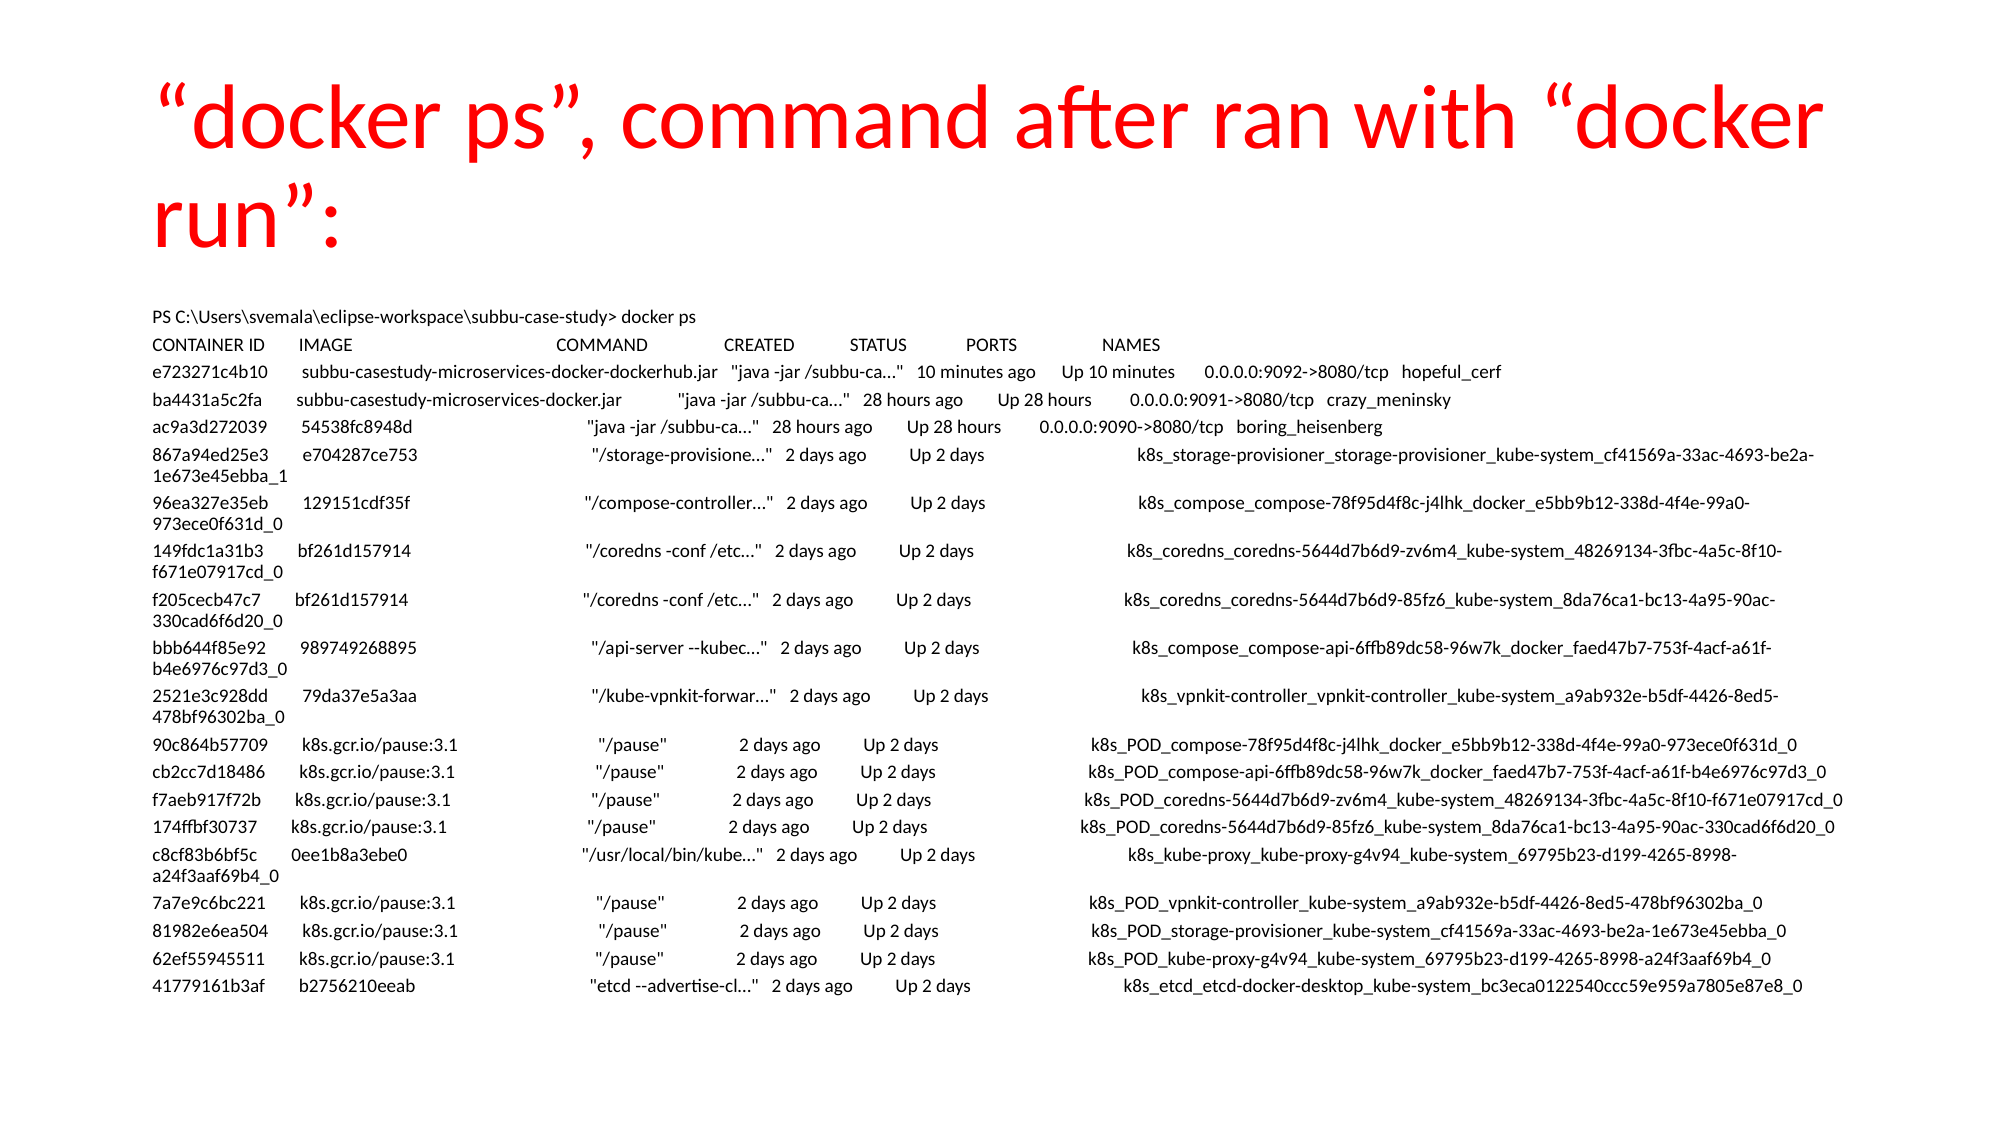

# “docker ps”, command after ran with “docker run”:
PS C:\Users\svemala\eclipse-workspace\subbu-case-study> docker ps
CONTAINER ID        IMAGE                                                COMMAND                  CREATED             STATUS              PORTS                    NAMES
e723271c4b10        subbu-casestudy-microservices-docker-dockerhub.jar   "java -jar /subbu-ca…"   10 minutes ago      Up 10 minutes       0.0.0.0:9092->8080/tcp   hopeful_cerf
ba4431a5c2fa        subbu-casestudy-microservices-docker.jar             "java -jar /subbu-ca…"   28 hours ago        Up 28 hours         0.0.0.0:9091->8080/tcp   crazy_meninsky
ac9a3d272039        54538fc8948d                                         "java -jar /subbu-ca…"   28 hours ago        Up 28 hours         0.0.0.0:9090->8080/tcp   boring_heisenberg
867a94ed25e3        e704287ce753                                         "/storage-provisione…"   2 days ago          Up 2 days                                    k8s_storage-provisioner_storage-provisioner_kube-system_cf41569a-33ac-4693-be2a-1e673e45ebba_1
96ea327e35eb        129151cdf35f                                         "/compose-controller…"   2 days ago          Up 2 days                                    k8s_compose_compose-78f95d4f8c-j4lhk_docker_e5bb9b12-338d-4f4e-99a0-973ece0f631d_0
149fdc1a31b3        bf261d157914                                         "/coredns -conf /etc…"   2 days ago          Up 2 days                                    k8s_coredns_coredns-5644d7b6d9-zv6m4_kube-system_48269134-3fbc-4a5c-8f10-f671e07917cd_0
f205cecb47c7        bf261d157914                                         "/coredns -conf /etc…"   2 days ago          Up 2 days                                    k8s_coredns_coredns-5644d7b6d9-85fz6_kube-system_8da76ca1-bc13-4a95-90ac-330cad6f6d20_0
bbb644f85e92        989749268895                                         "/api-server --kubec…"   2 days ago          Up 2 days                                    k8s_compose_compose-api-6ffb89dc58-96w7k_docker_faed47b7-753f-4acf-a61f-b4e6976c97d3_0
2521e3c928dd        79da37e5a3aa                                         "/kube-vpnkit-forwar…"   2 days ago          Up 2 days                                    k8s_vpnkit-controller_vpnkit-controller_kube-system_a9ab932e-b5df-4426-8ed5-478bf96302ba_0
90c864b57709        k8s.gcr.io/pause:3.1                                 "/pause"                 2 days ago          Up 2 days                                    k8s_POD_compose-78f95d4f8c-j4lhk_docker_e5bb9b12-338d-4f4e-99a0-973ece0f631d_0
cb2cc7d18486        k8s.gcr.io/pause:3.1                                 "/pause"                 2 days ago          Up 2 days                                    k8s_POD_compose-api-6ffb89dc58-96w7k_docker_faed47b7-753f-4acf-a61f-b4e6976c97d3_0
f7aeb917f72b        k8s.gcr.io/pause:3.1                                 "/pause"                 2 days ago          Up 2 days                                    k8s_POD_coredns-5644d7b6d9-zv6m4_kube-system_48269134-3fbc-4a5c-8f10-f671e07917cd_0
174ffbf30737        k8s.gcr.io/pause:3.1                                 "/pause"                 2 days ago          Up 2 days                                    k8s_POD_coredns-5644d7b6d9-85fz6_kube-system_8da76ca1-bc13-4a95-90ac-330cad6f6d20_0
c8cf83b6bf5c        0ee1b8a3ebe0                                         "/usr/local/bin/kube…"   2 days ago          Up 2 days                                    k8s_kube-proxy_kube-proxy-g4v94_kube-system_69795b23-d199-4265-8998-a24f3aaf69b4_0
7a7e9c6bc221        k8s.gcr.io/pause:3.1                                 "/pause"                 2 days ago          Up 2 days                                    k8s_POD_vpnkit-controller_kube-system_a9ab932e-b5df-4426-8ed5-478bf96302ba_0
81982e6ea504        k8s.gcr.io/pause:3.1                                 "/pause"                 2 days ago          Up 2 days                                    k8s_POD_storage-provisioner_kube-system_cf41569a-33ac-4693-be2a-1e673e45ebba_0
62ef55945511        k8s.gcr.io/pause:3.1                                 "/pause"                 2 days ago          Up 2 days                                    k8s_POD_kube-proxy-g4v94_kube-system_69795b23-d199-4265-8998-a24f3aaf69b4_0
41779161b3af        b2756210eeab                                         "etcd --advertise-cl…"   2 days ago          Up 2 days                                    k8s_etcd_etcd-docker-desktop_kube-system_bc3eca0122540ccc59e959a7805e87e8_0